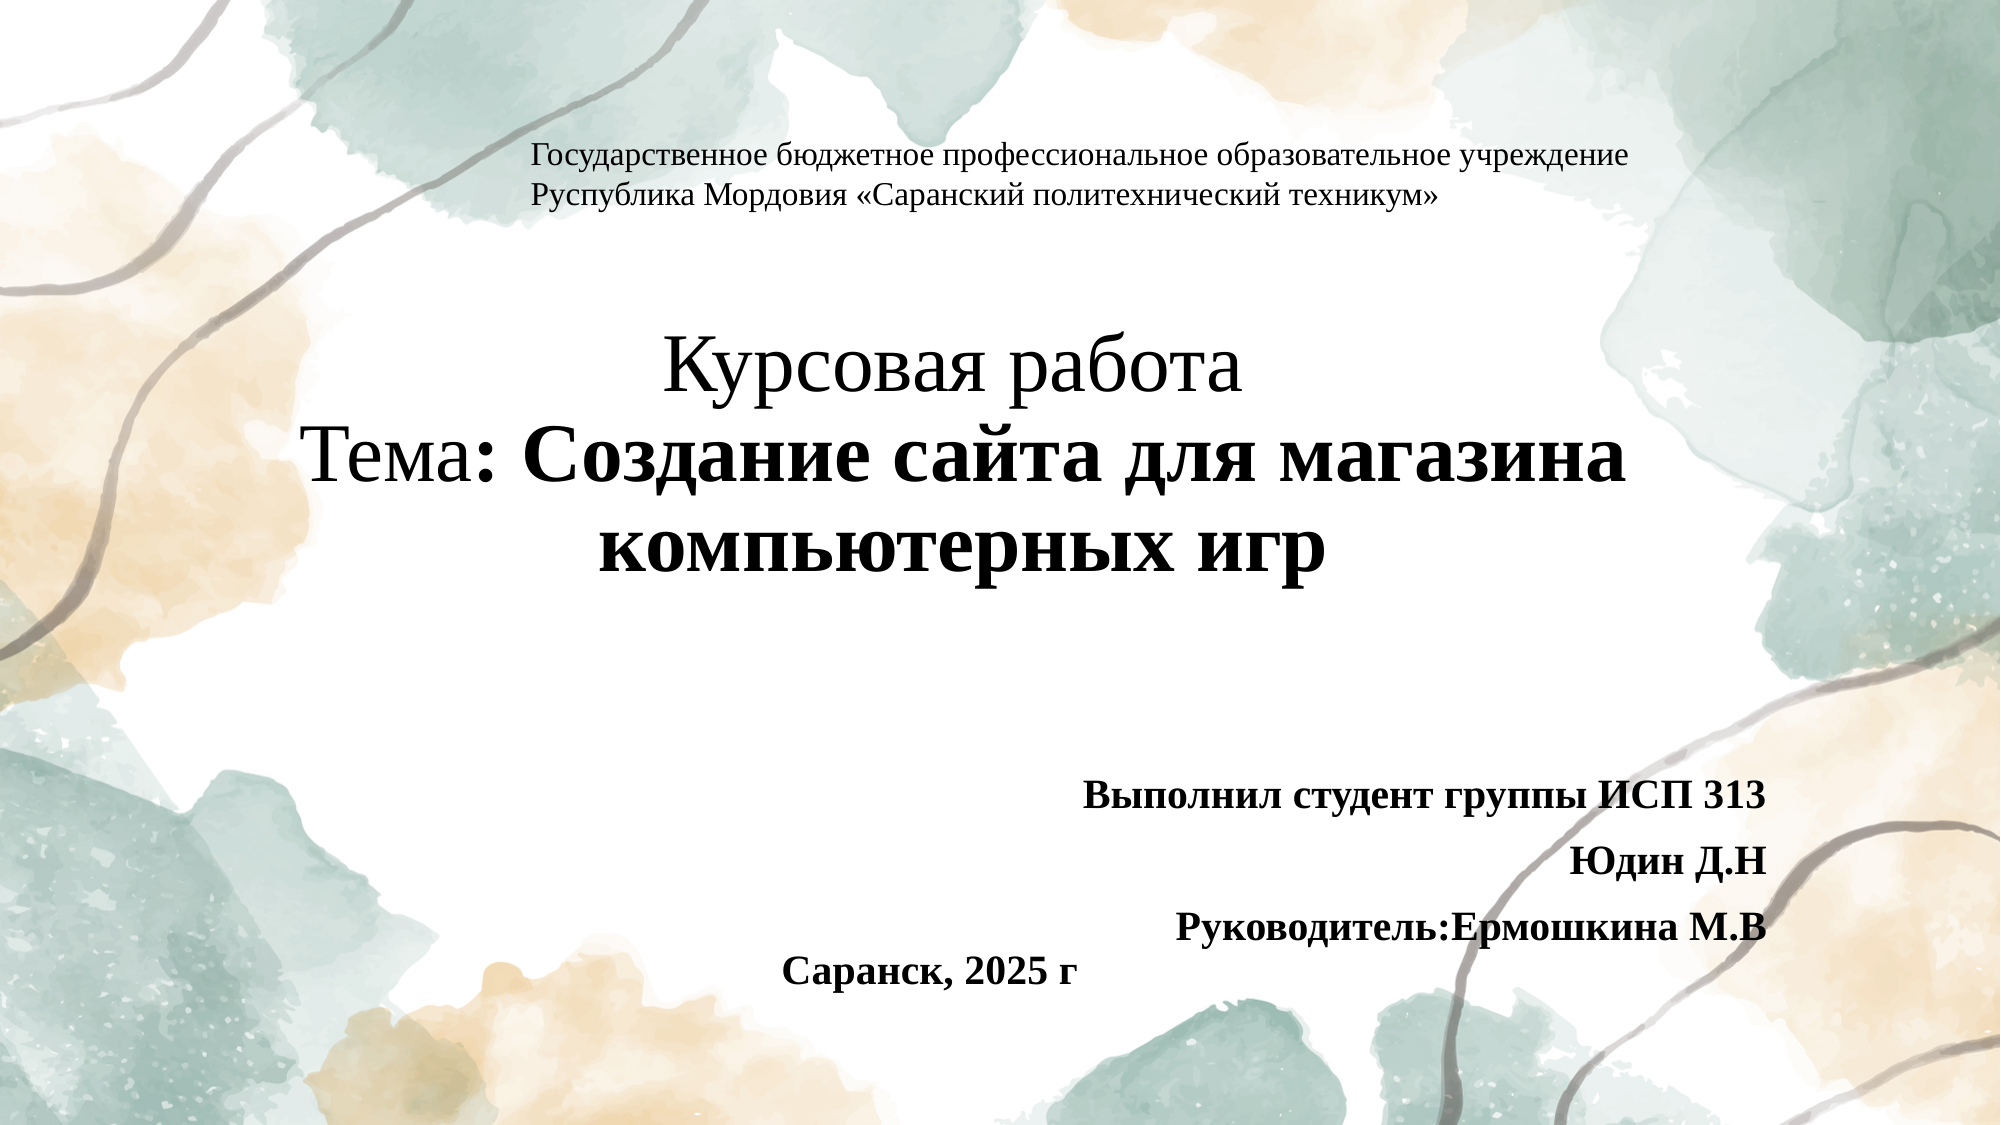

Государственное бюджетное профессиональное образовательное учреждение
Руспублика Мордовия «Саранский политехнический техникум»

# Курсовая работа Тема: Создание сайта для магазина компьютерных игр
Выполнил студент группы ИСП 313
Юдин Д.Н
Руководитель:Ермошкина М.В
Саранск, 2025 г